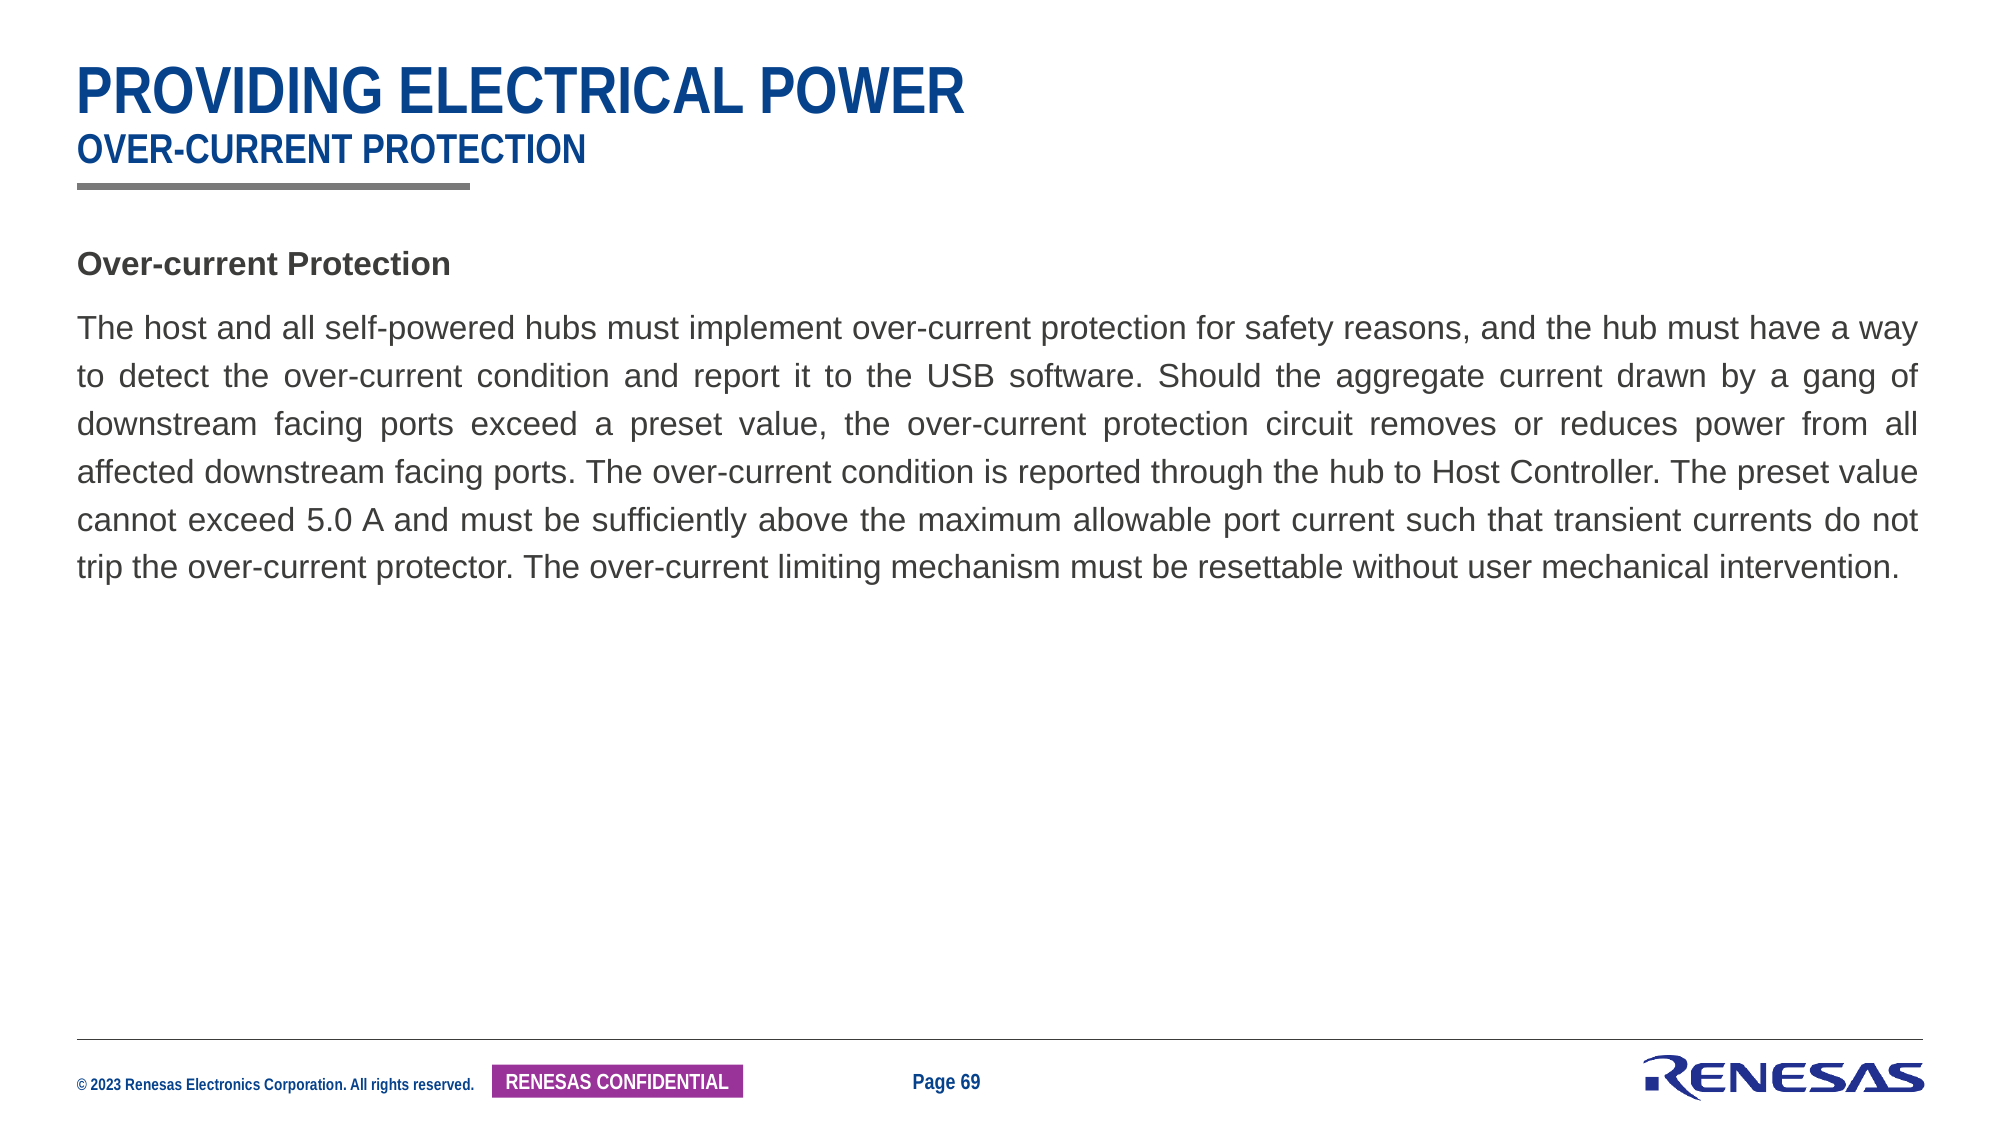

# Providing electrical power Over-current Protection
Over-current Protection
The host and all self-powered hubs must implement over-current protection for safety reasons, and the hub must have a way to detect the over-current condition and report it to the USB software. Should the aggregate current drawn by a gang of downstream facing ports exceed a preset value, the over-current protection circuit removes or reduces power from all affected downstream facing ports. The over-current condition is reported through the hub to Host Controller. The preset value cannot exceed 5.0 A and must be sufficiently above the maximum allowable port current such that transient currents do not trip the over-current protector. The over-current limiting mechanism must be resettable without user mechanical intervention.